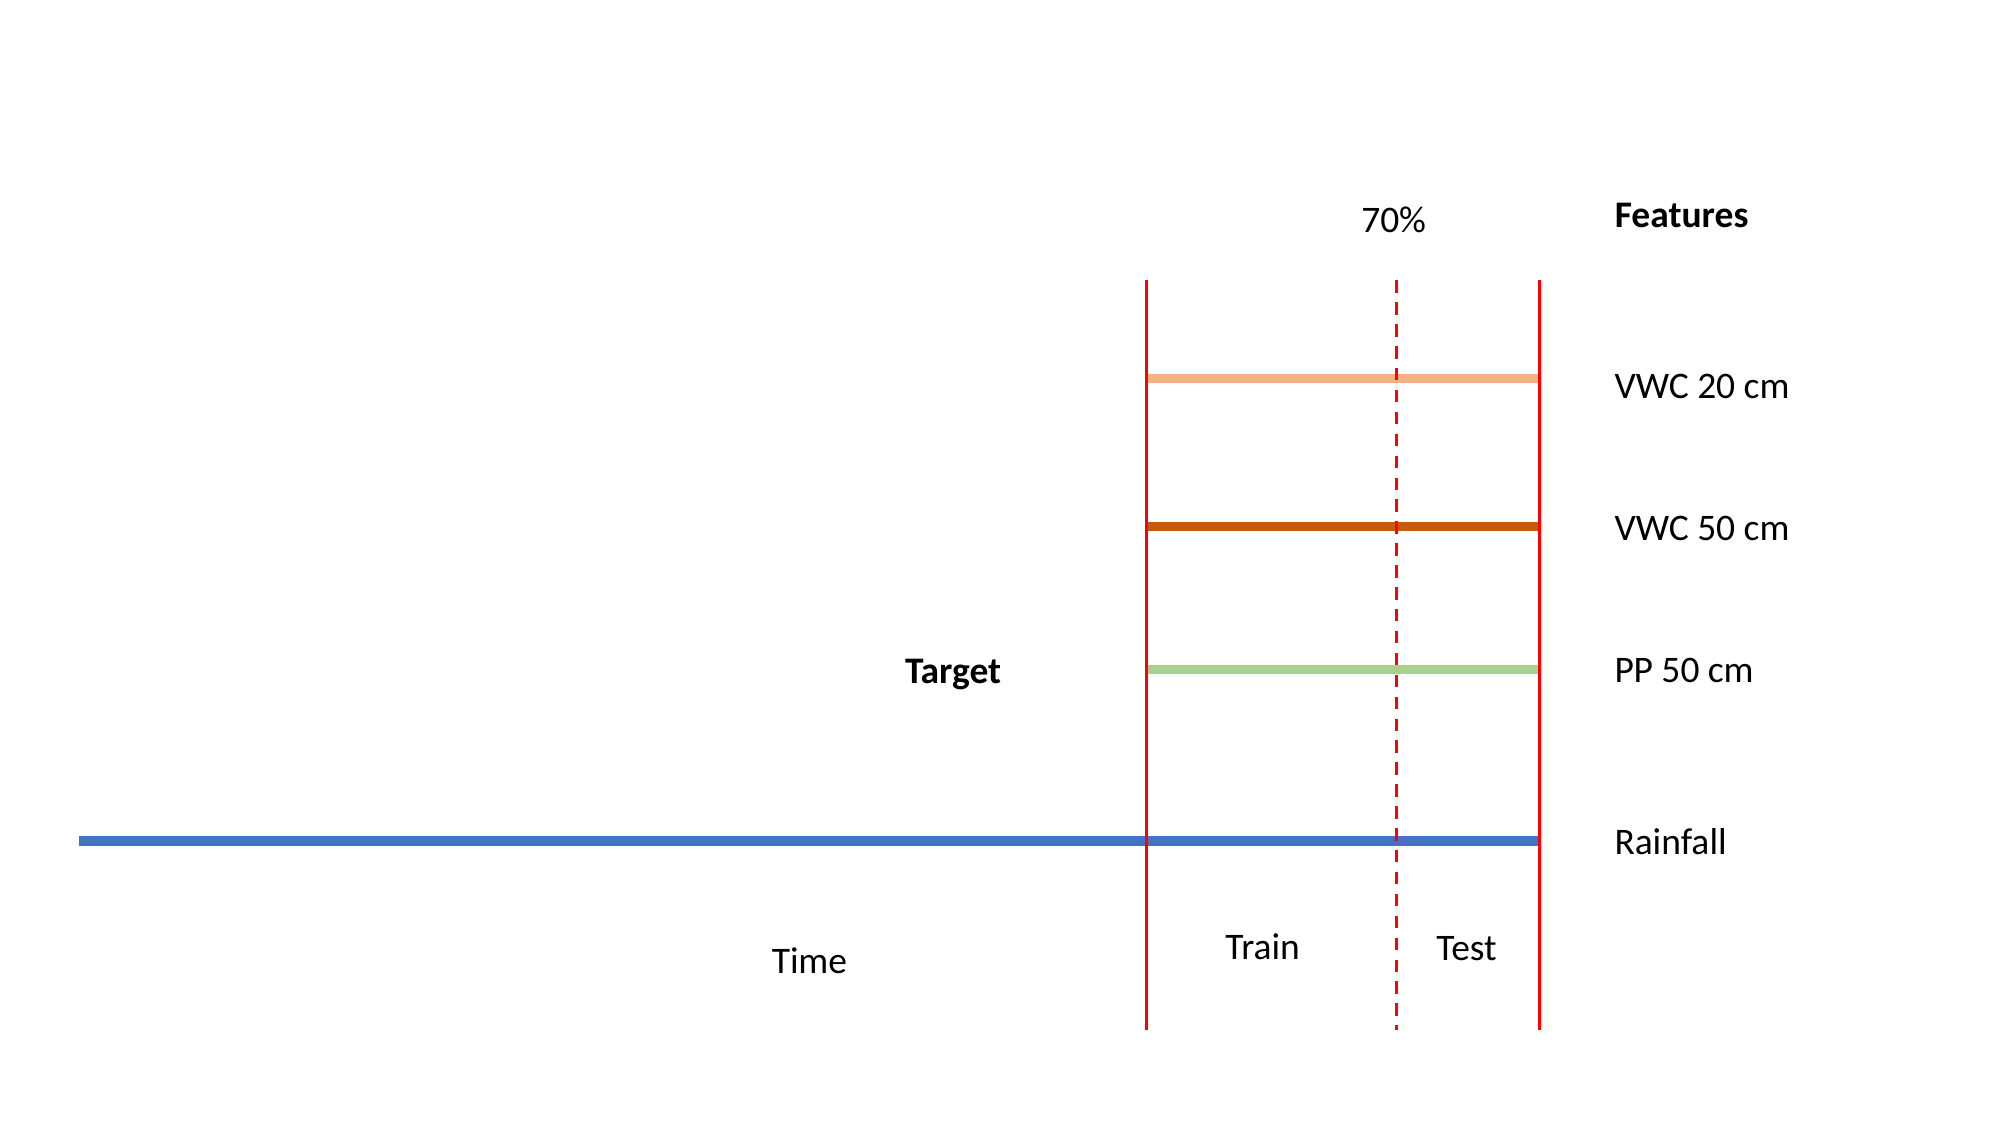

Features
70%
VWC 20 cm
VWC 50 cm
PP 50 cm
Target
Rainfall
Train
Test
Time